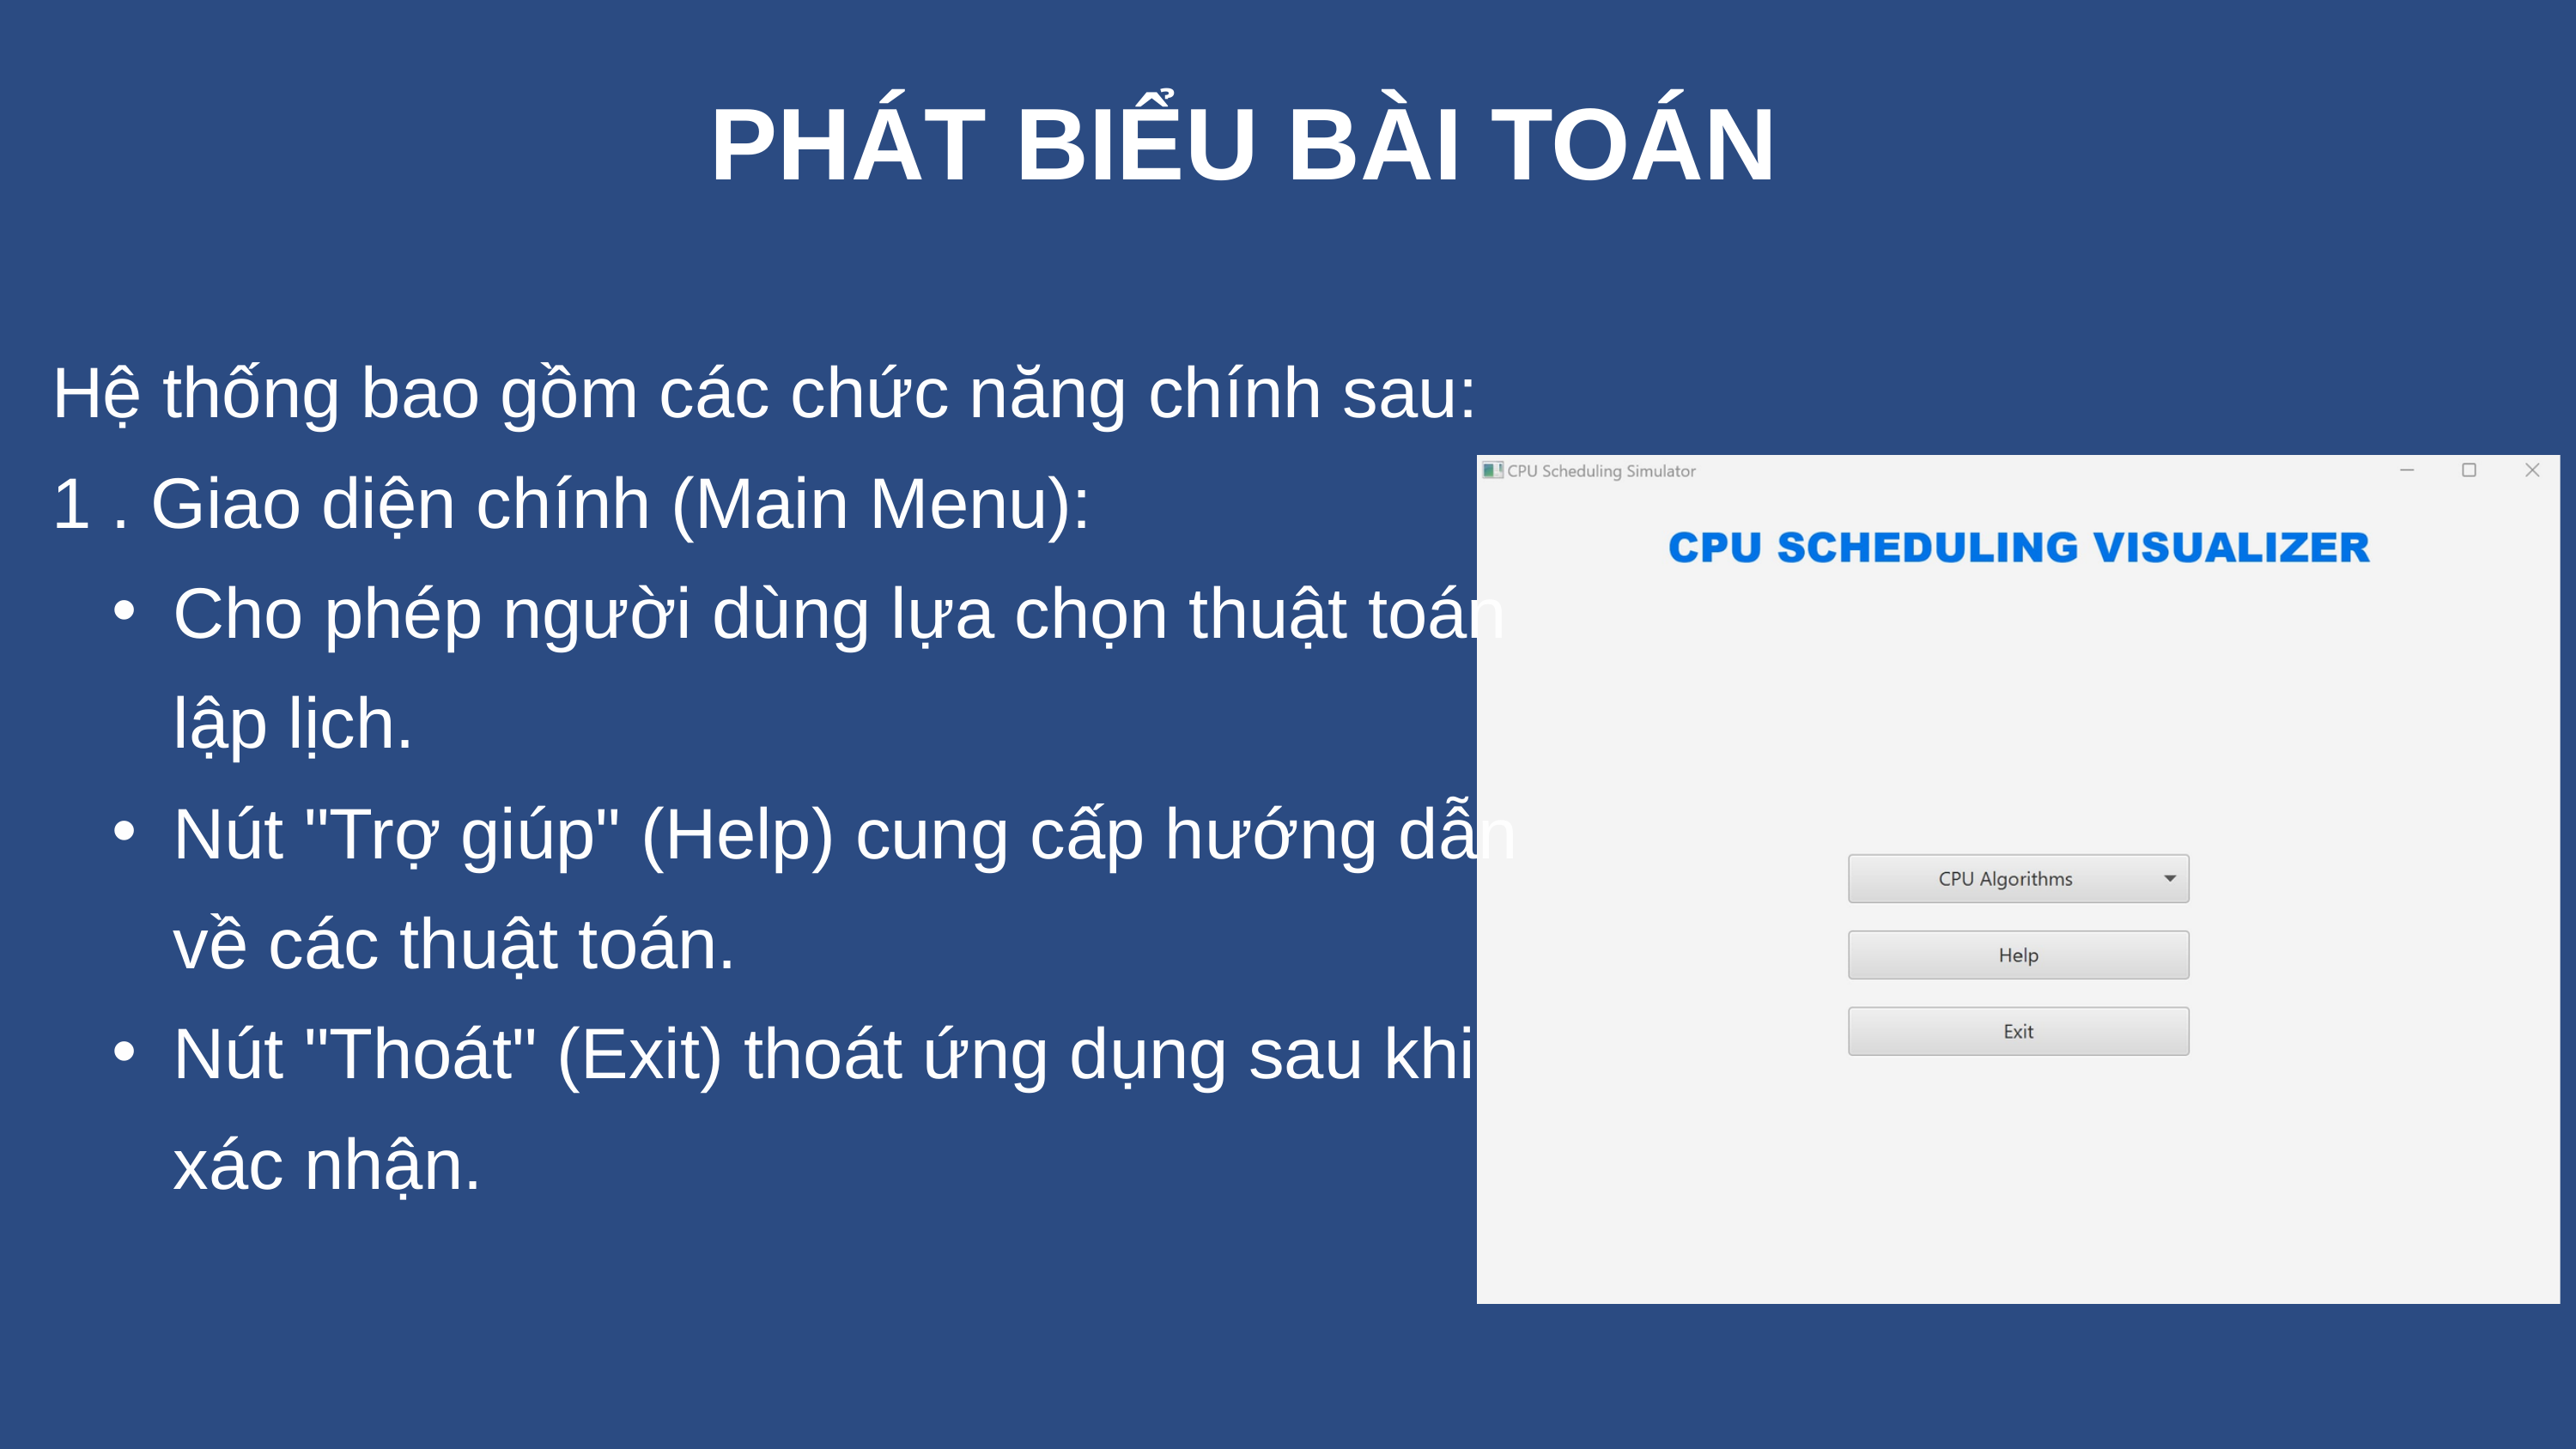

PHÁT BIỂU BÀI TOÁN
Hệ thống bao gồm các chức năng chính sau:
1 . Giao diện chính (Main Menu):
Cho phép người dùng lựa chọn thuật toán lập lịch.
Nút "Trợ giúp" (Help) cung cấp hướng dẫn về các thuật toán.
Nút "Thoát" (Exit) thoát ứng dụng sau khi xác nhận.